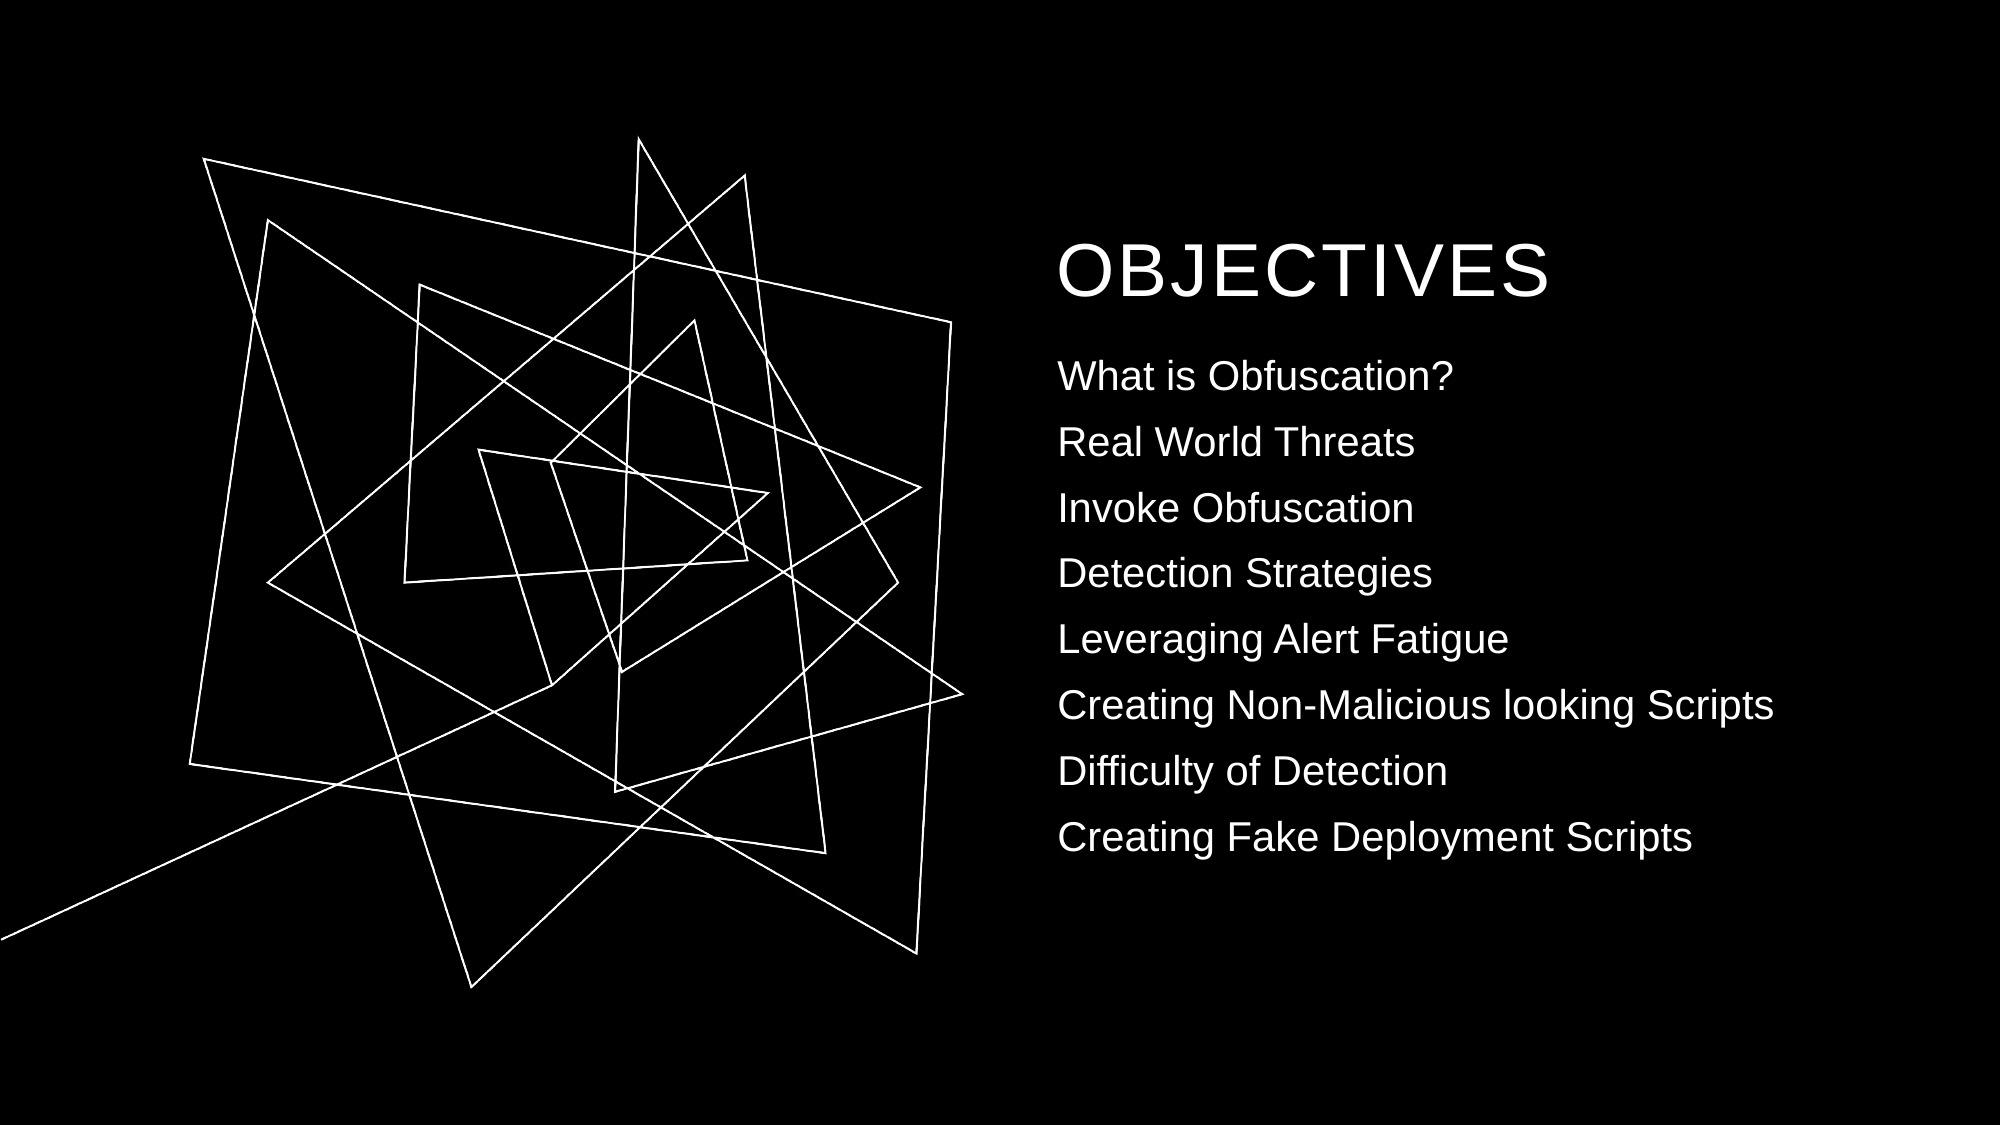

# Objectives
What is Obfuscation?
Real World Threats
Invoke Obfuscation
Detection Strategies
Leveraging Alert Fatigue
Creating Non-Malicious looking Scripts
Difficulty of Detection
Creating Fake Deployment Scripts